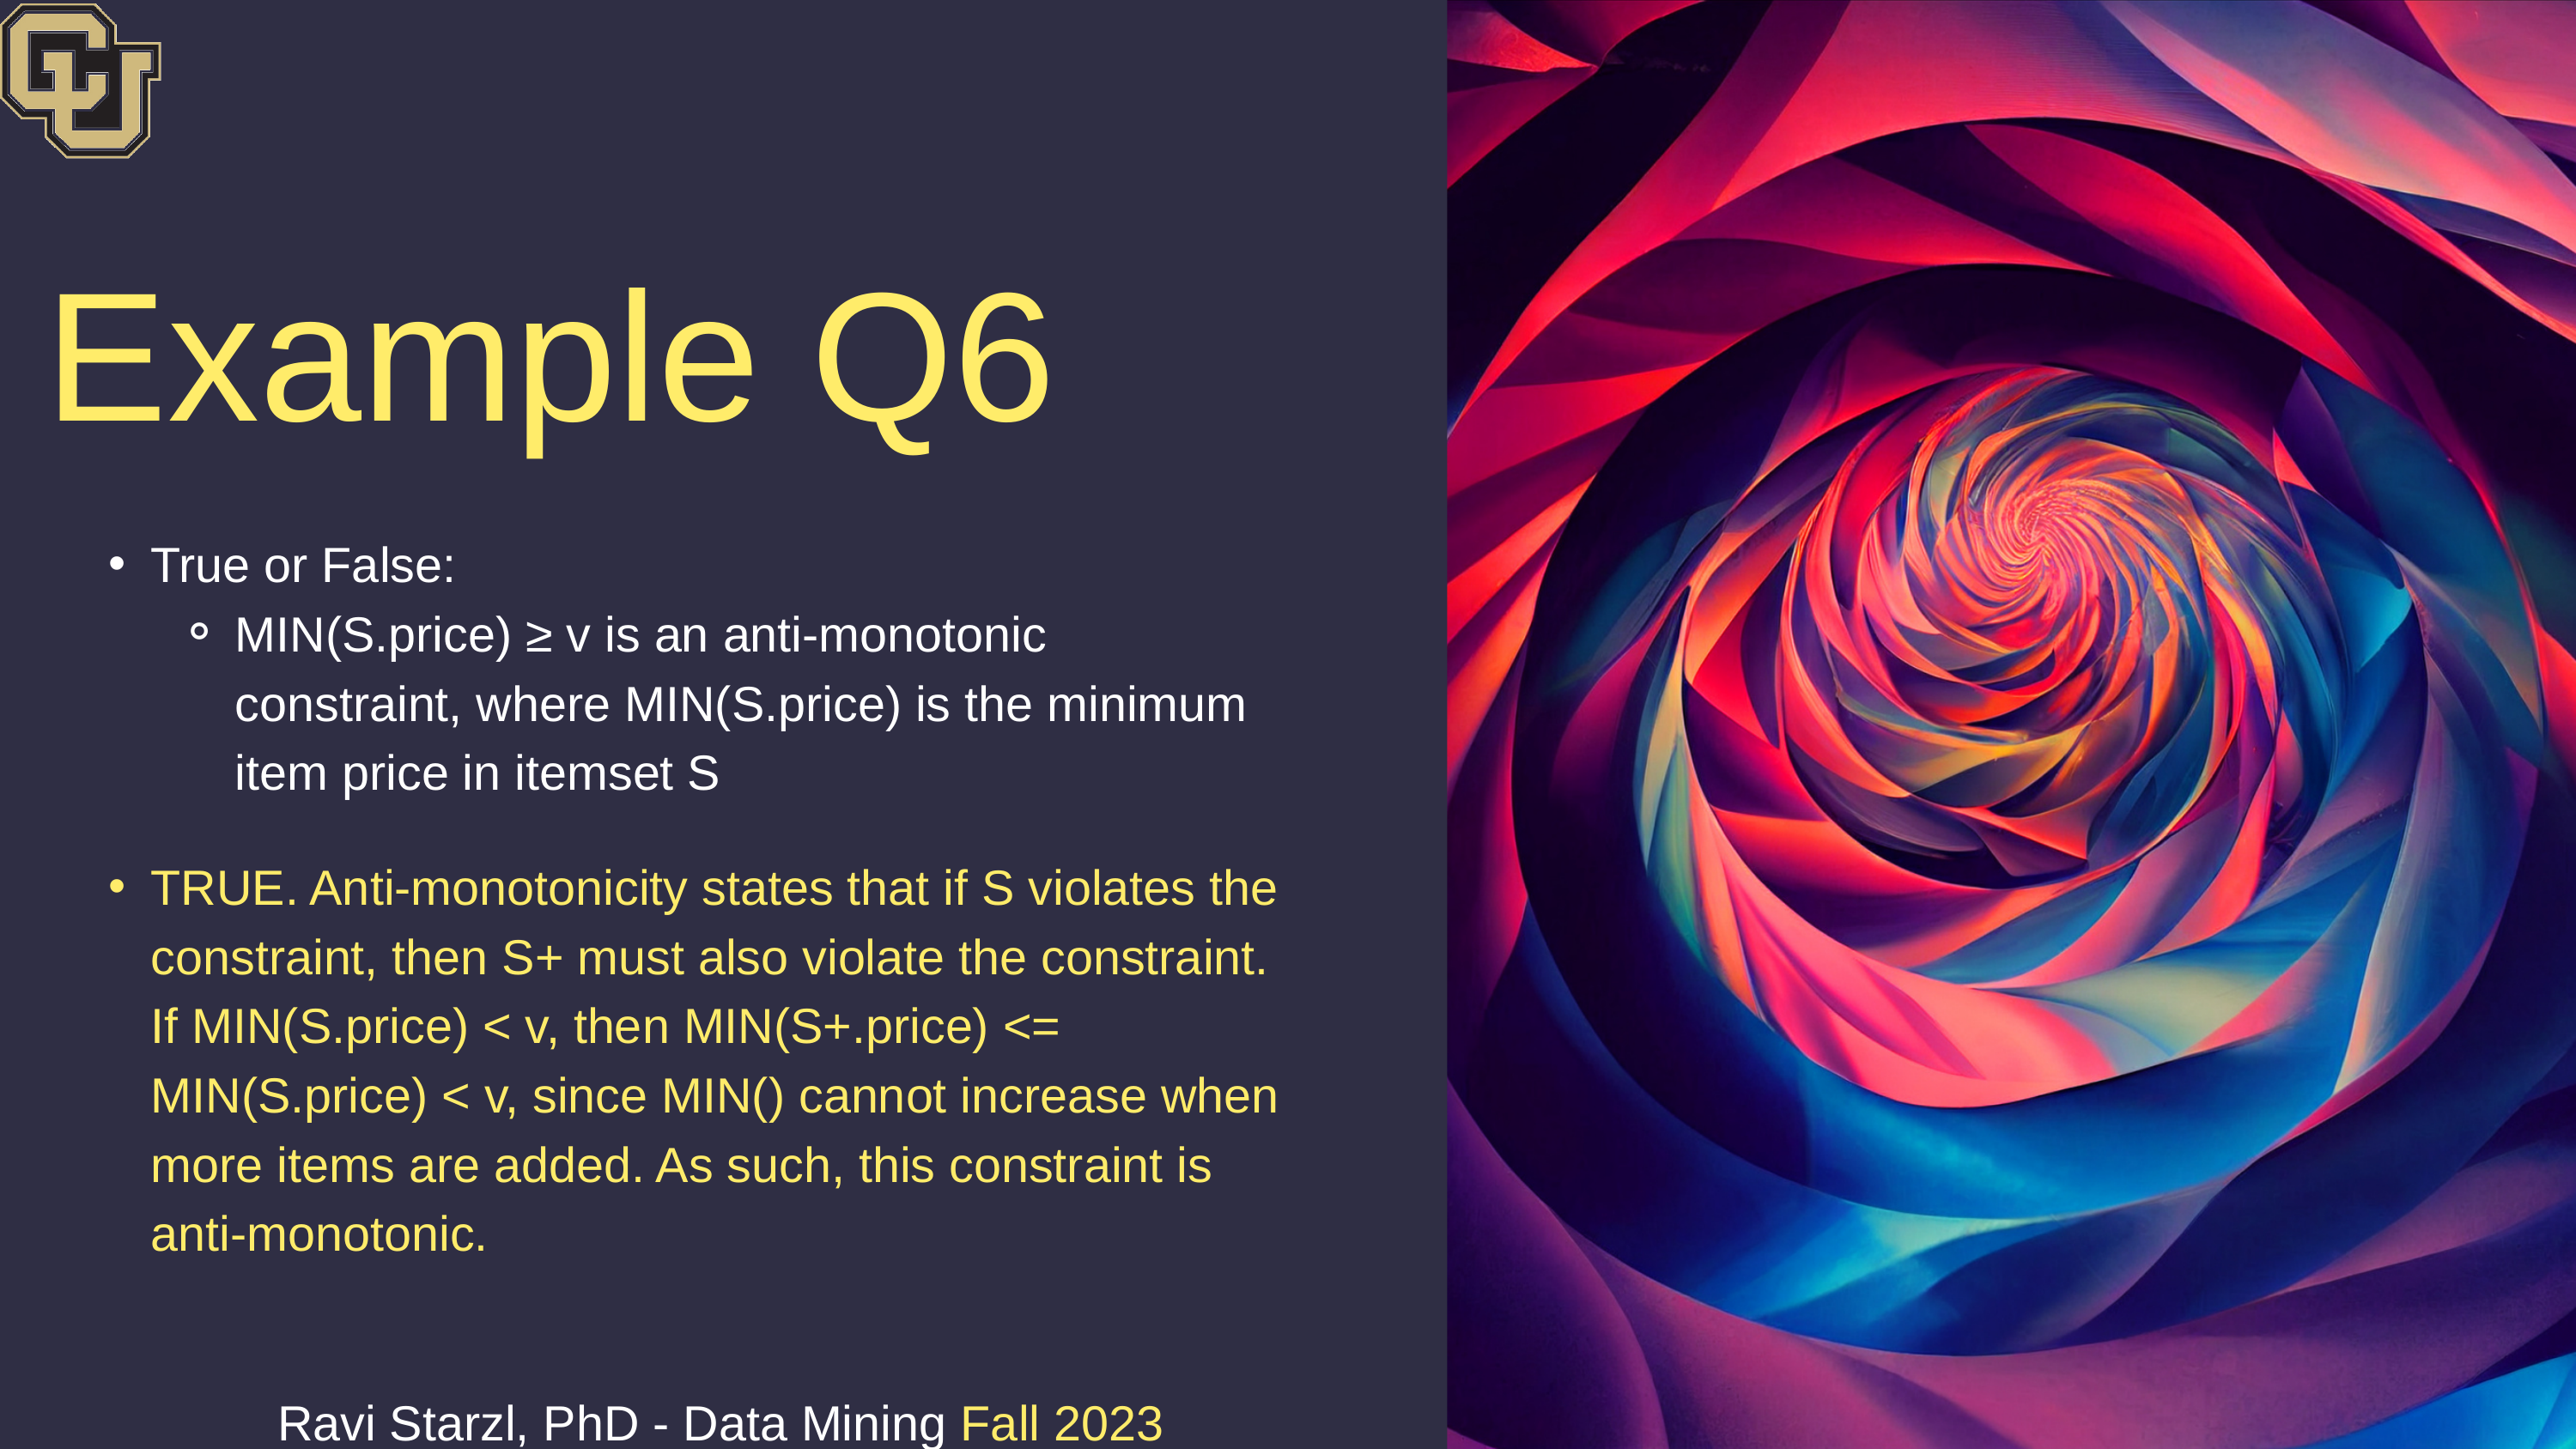

Example Q6
True or False:
MIN(S.price) ≥ v is an anti-monotonic constraint, where MIN(S.price) is the minimum item price in itemset S
TRUE. Anti-monotonicity states that if S violates the constraint, then S+ must also violate the constraint. If MIN(S.price) < v, then MIN(S+.price) <= MIN(S.price) < v, since MIN() cannot increase when more items are added. As such, this constraint is anti-monotonic.
Ravi Starzl, PhD - Data Mining Fall 2023